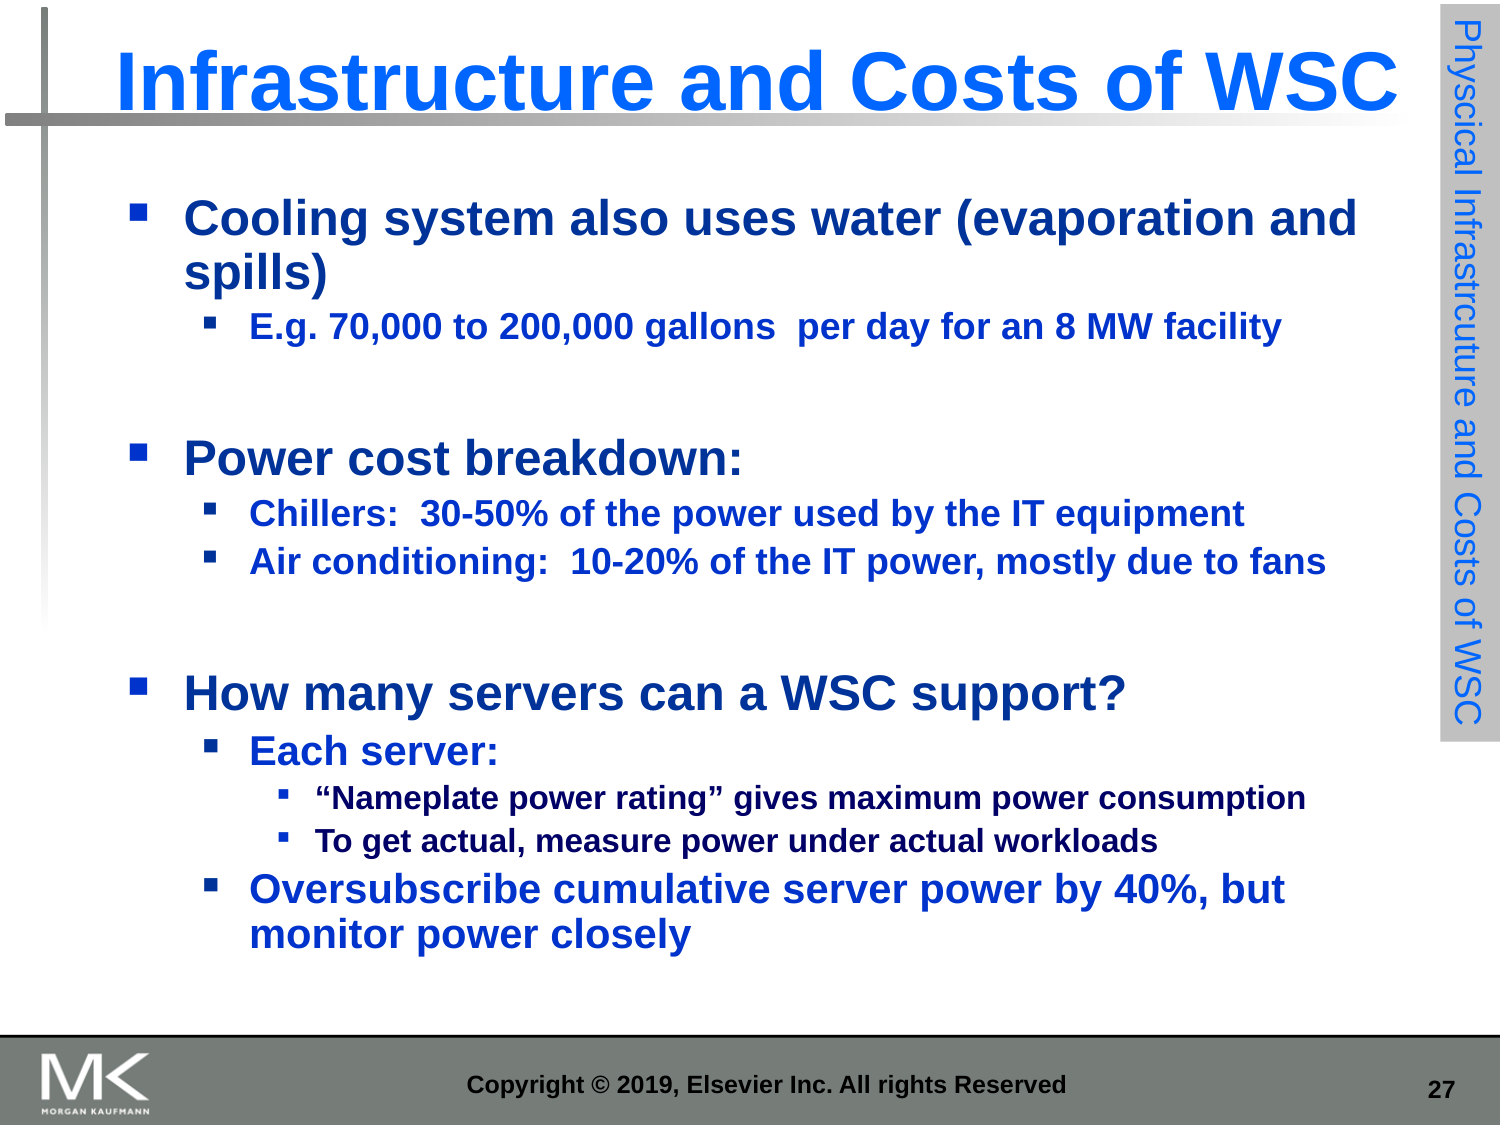

# Infrastructure and Costs of WSC
Cooling system also uses water (evaporation and spills)
E.g. 70,000 to 200,000 gallons  per day for an 8 MW facility

Power cost breakdown:
Chillers:  30-50% of the power used by the IT equipment
Air conditioning:  10-20% of the IT power, mostly due to fans

How many servers can a WSC support?
Each server:
“Nameplate power rating” gives maximum power consumption
To get actual, measure power under actual workloads
Oversubscribe cumulative server power by 40%, but monitor power closely
Physcical Infrastrcuture and Costs of WSC
Copyright © 2019, Elsevier Inc. All rights Reserved